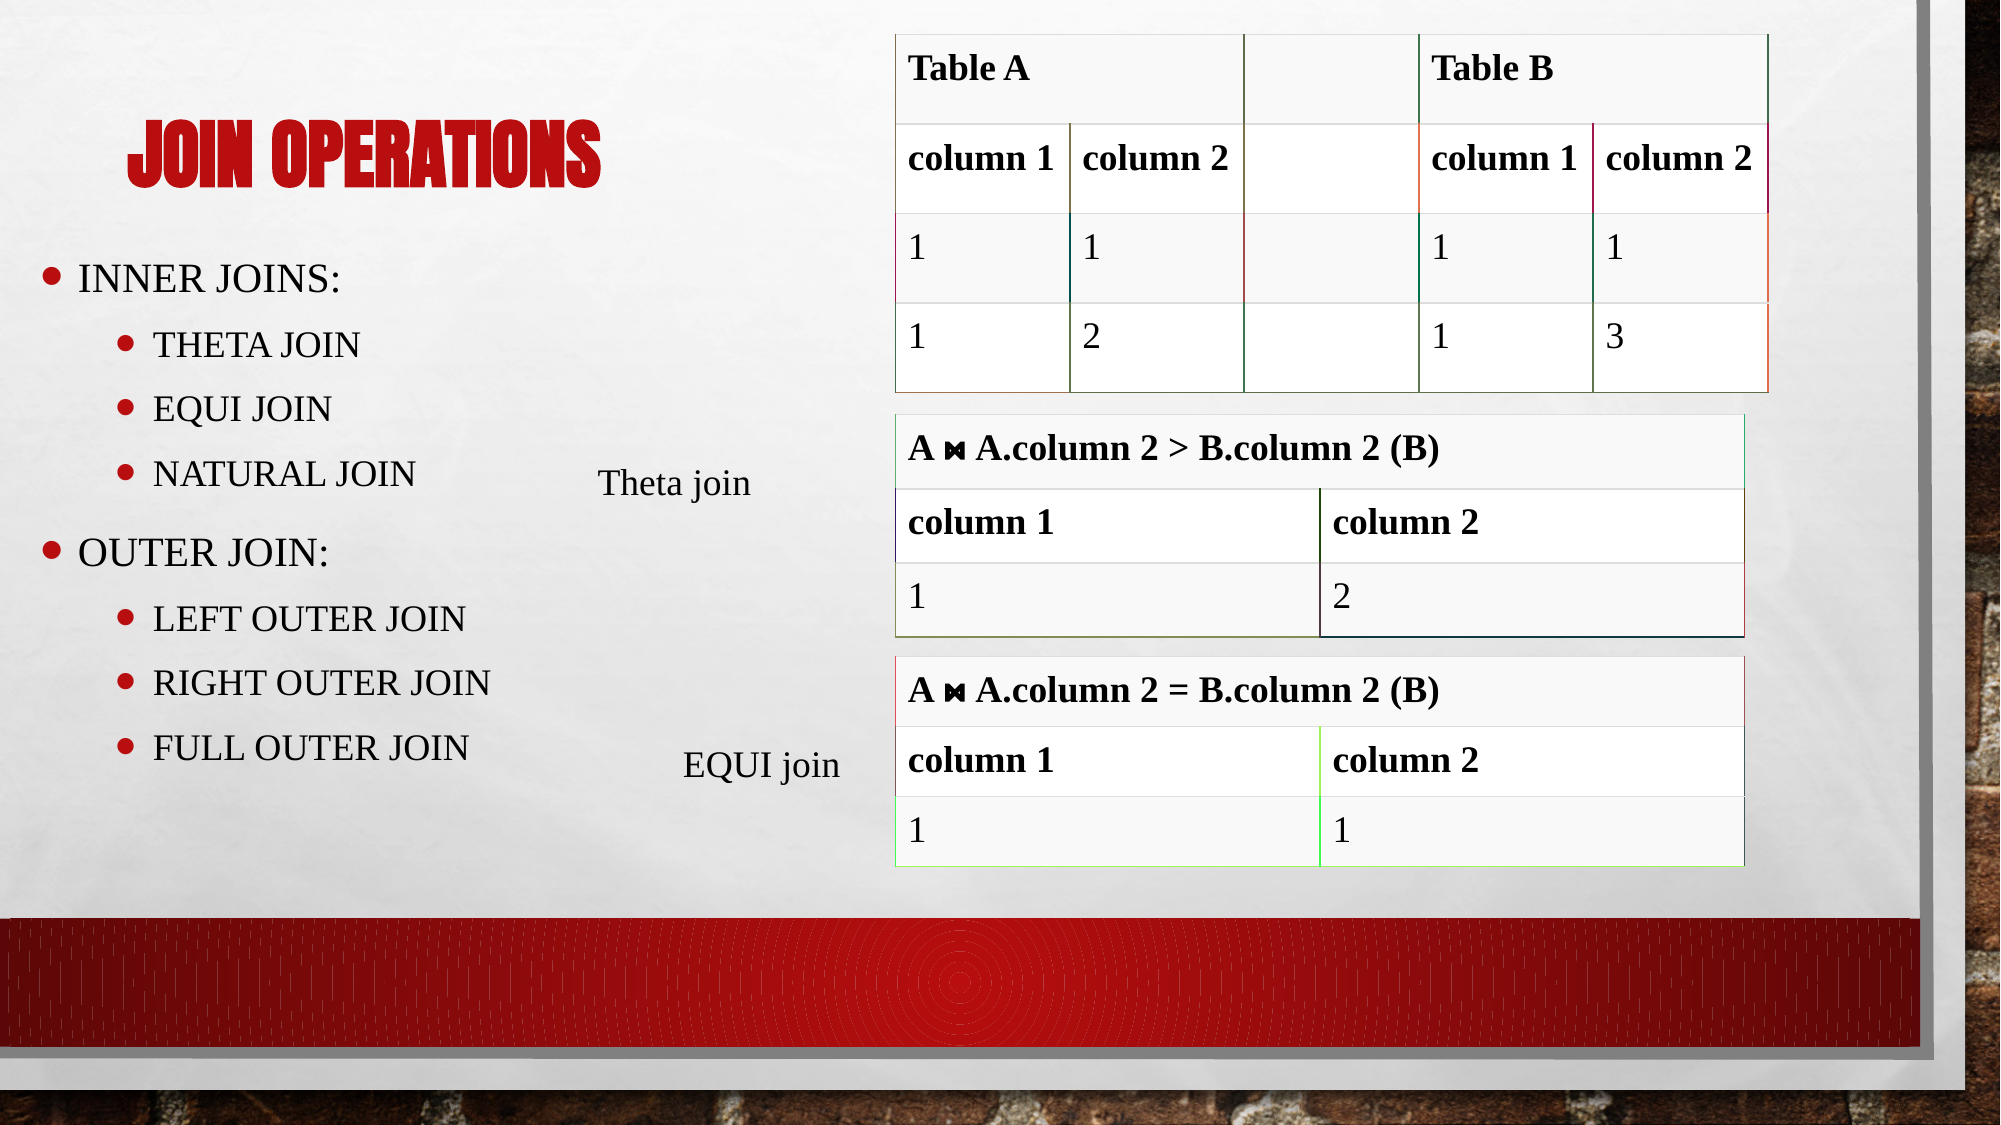

| Table A |  |  | Table B |  |
| --- | --- | --- | --- | --- |
| column 1 | column 2 |  | column 1 | column 2 |
| 1 | 1 |  | 1 | 1 |
| 1 | 2 |  | 1 | 3 |
# Join Operations
Inner Joins:
Theta join
EQUI join
Natural join
Outer join:
Left Outer Join
Right Outer Join
Full Outer Join

| A ⋈ A.column 2 > B.column 2 (B) |  |
| --- | --- |
| column 1 | column 2 |
| 1 | 2 |
Theta join
| A ⋈ A.column 2 = B.column 2 (B) |  |
| --- | --- |
| column 1 | column 2 |
| 1 | 1 |
EQUI join